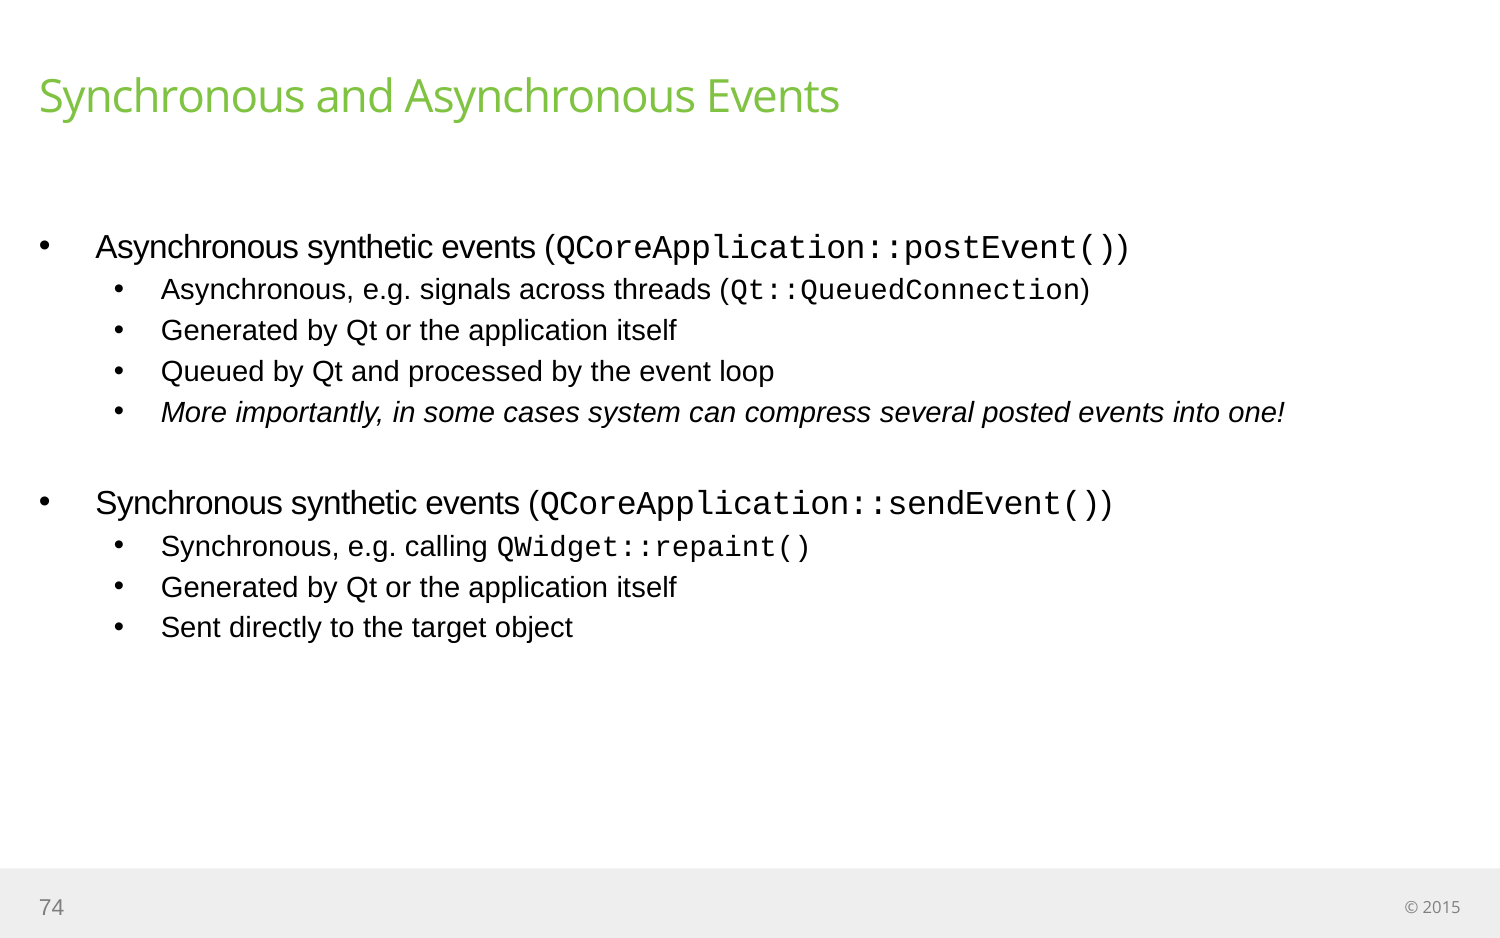

# Synchronous and Asynchronous Events
Asynchronous synthetic events (QCoreApplication::postEvent())
Asynchronous, e.g. signals across threads (Qt::QueuedConnection)
Generated by Qt or the application itself
Queued by Qt and processed by the event loop
More importantly, in some cases system can compress several posted events into one!

Synchronous synthetic events (QCoreApplication::sendEvent())
Synchronous, e.g. calling QWidget::repaint()
Generated by Qt or the application itself
Sent directly to the target object

74
© 2015